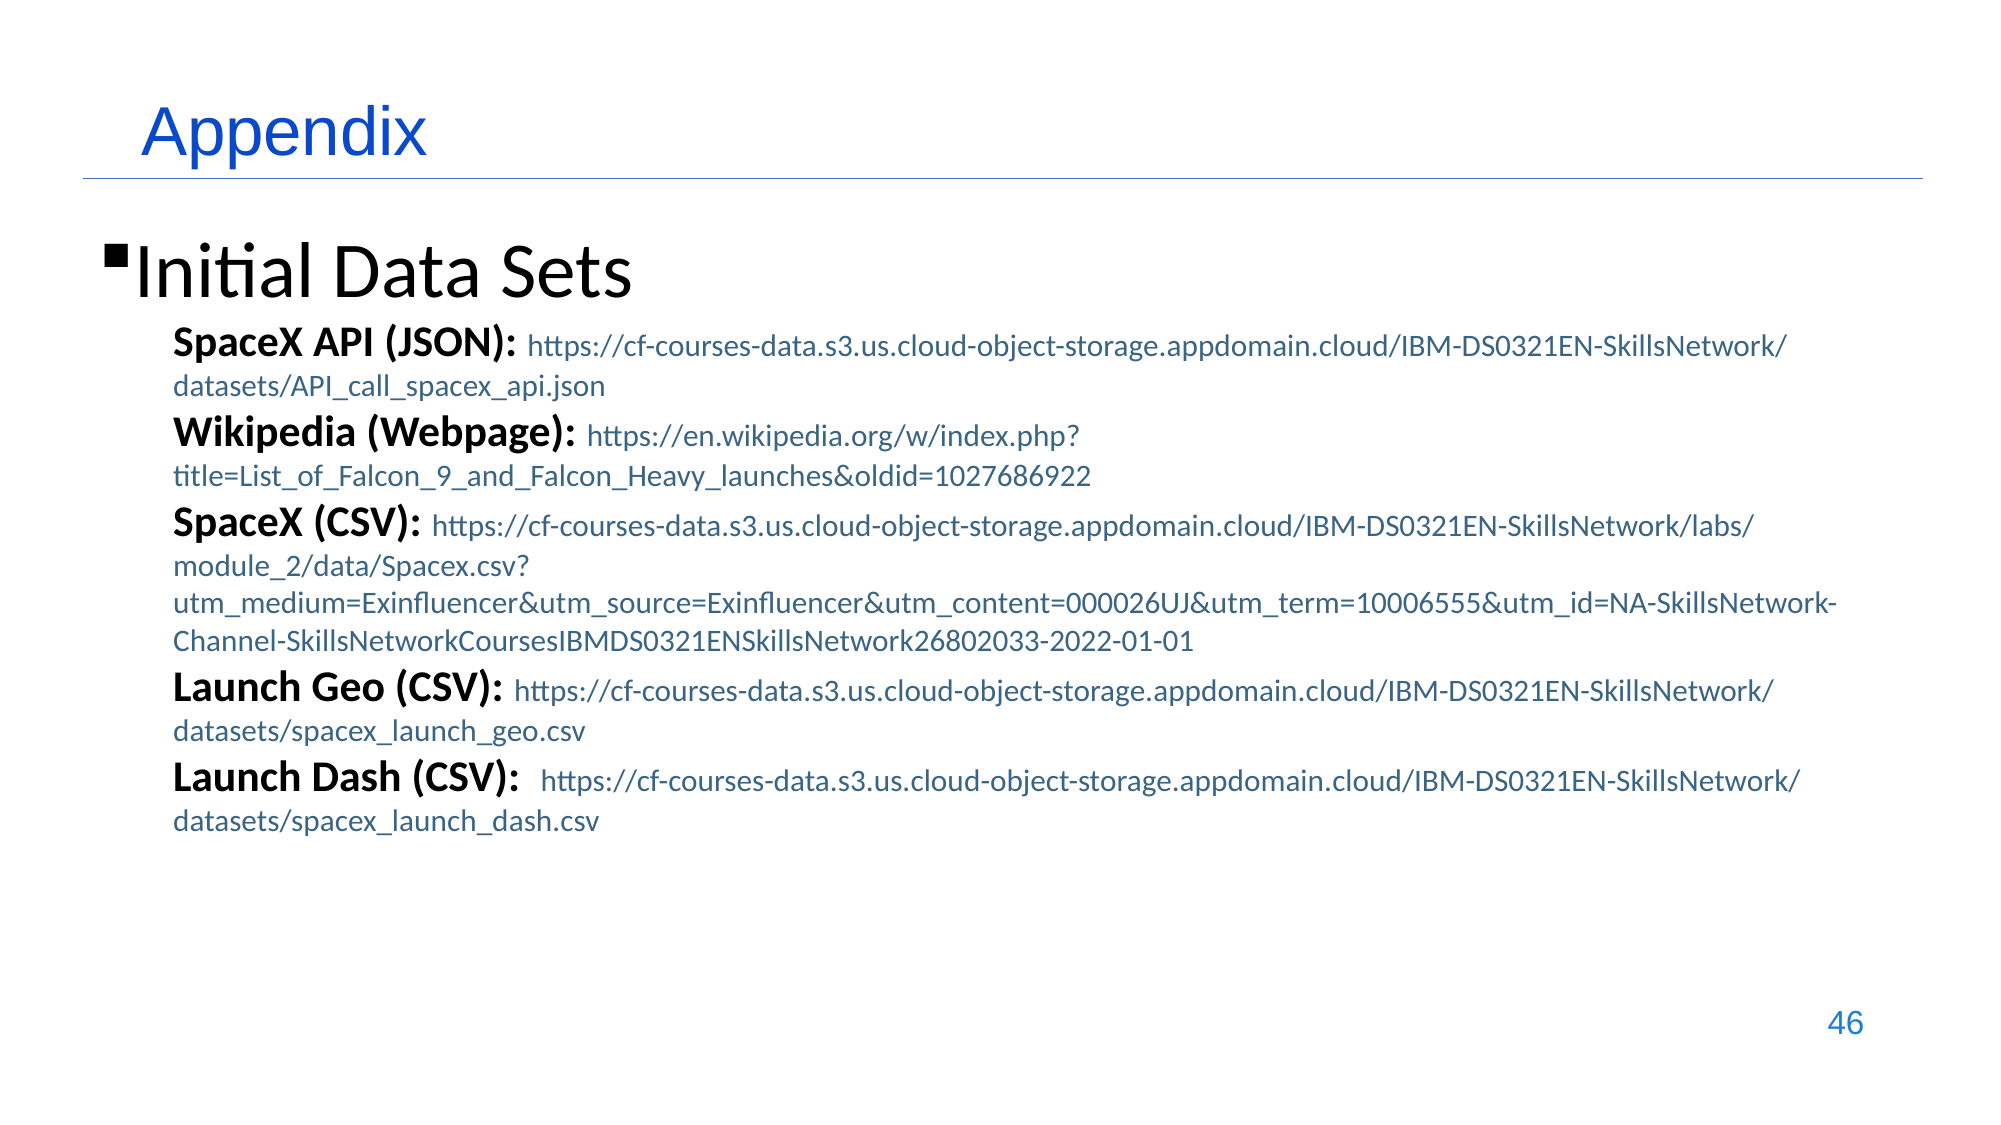

Appendix
Initial Data Sets
SpaceX API (JSON): https://cf-courses-data.s3.us.cloud-object-storage.appdomain.cloud/IBM-DS0321EN-SkillsNetwork/datasets/API_call_spacex_api.json
Wikipedia (Webpage): https://en.wikipedia.org/w/index.php?title=List_of_Falcon_9_and_Falcon_Heavy_launches&oldid=1027686922
SpaceX (CSV): https://cf-courses-data.s3.us.cloud-object-storage.appdomain.cloud/IBM-DS0321EN-SkillsNetwork/labs/module_2/data/Spacex.csv?utm_medium=Exinfluencer&utm_source=Exinfluencer&utm_content=000026UJ&utm_term=10006555&utm_id=NA-SkillsNetwork-Channel-SkillsNetworkCoursesIBMDS0321ENSkillsNetwork26802033-2022-01-01
Launch Geo (CSV): https://cf-courses-data.s3.us.cloud-object-storage.appdomain.cloud/IBM-DS0321EN-SkillsNetwork/datasets/spacex_launch_geo.csv
Launch Dash (CSV):  https://cf-courses-data.s3.us.cloud-object-storage.appdomain.cloud/IBM-DS0321EN-SkillsNetwork/datasets/spacex_launch_dash.csv

46